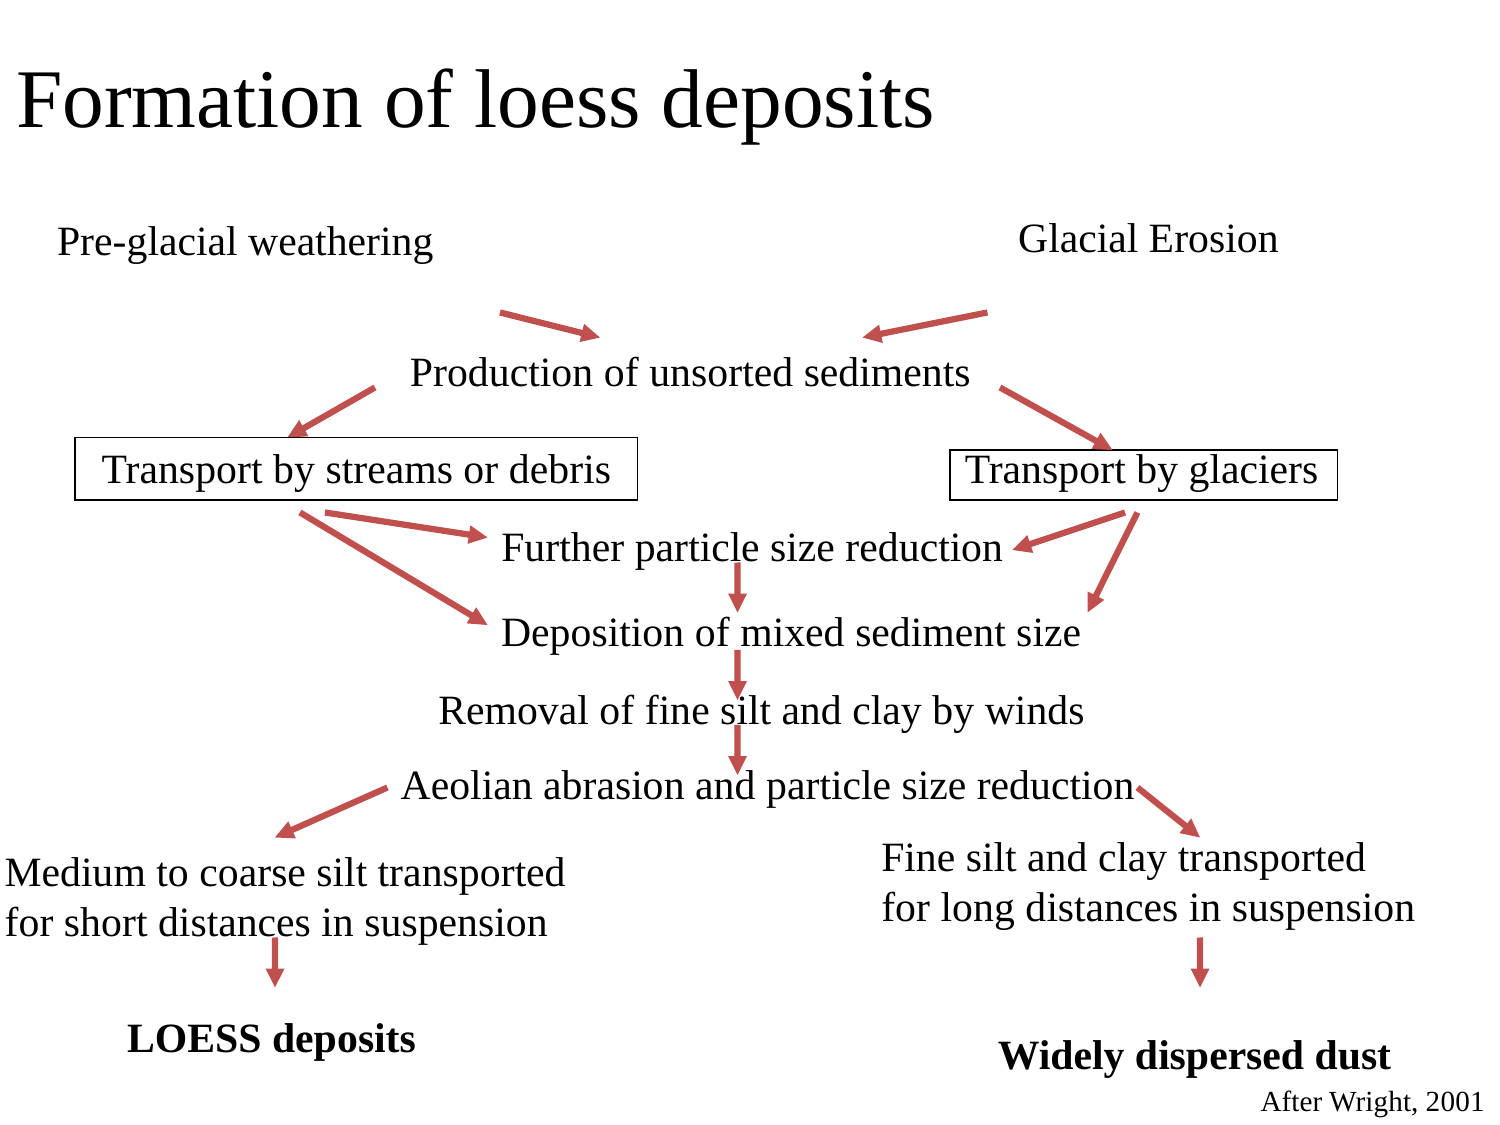

# Formation of loess deposits
Glacial Erosion
Pre-glacial weathering

Production of unsorted sediments

Transport by streams or debris
Transport by glaciers

Further particle size reduction

Deposition of mixed sediment size

Removal of fine silt and clay by winds

Aeolian abrasion and particle size reduction

Fine silt and clay transported
for long distances in suspension
Medium to coarse silt transported
for short distances in suspension

LOESS deposits
Widely dispersed dust
After Wright, 2001